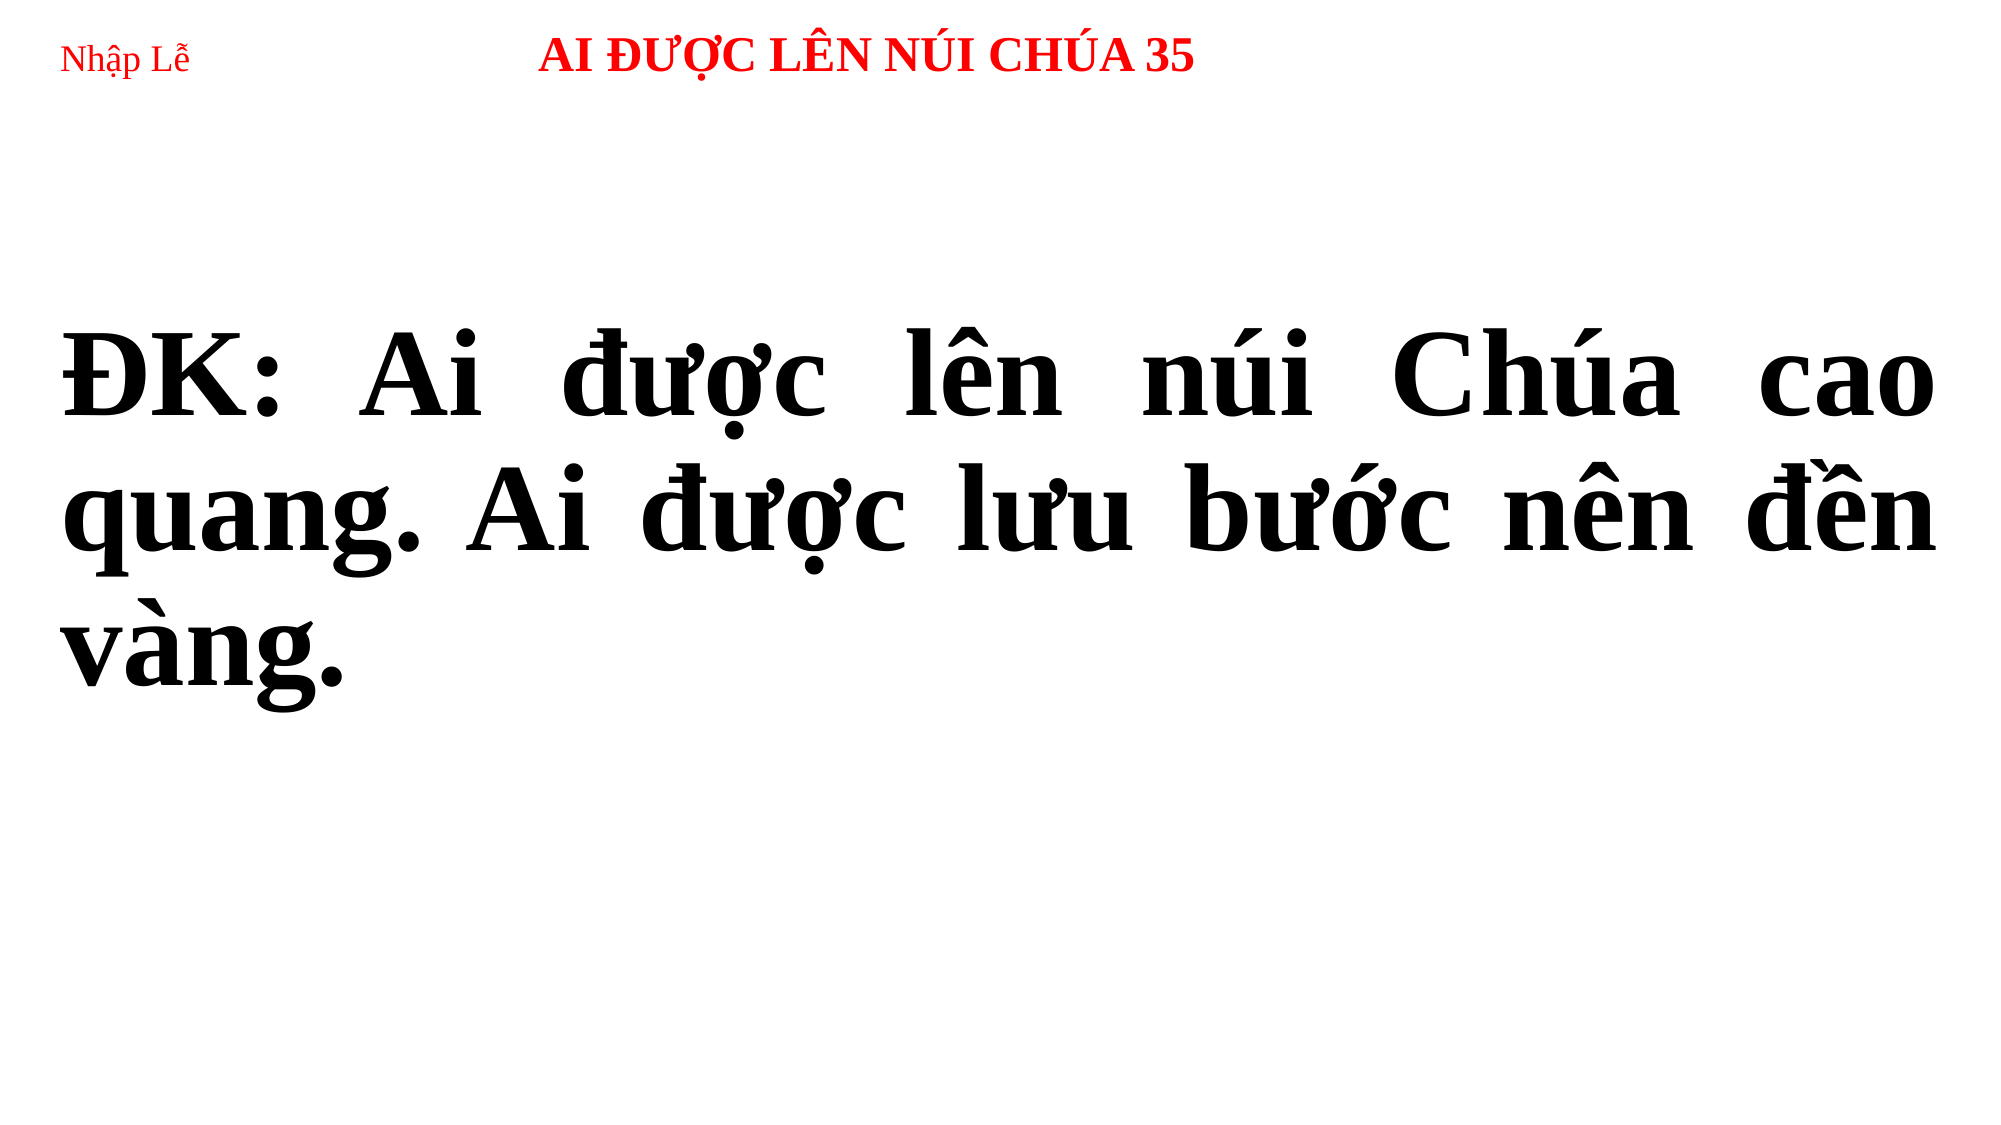

# Nhập Lễ                                 	   AI ĐƯỢC LÊN NÚI CHÚA 35
ĐK: Ai được lên núi Chúa cao quang. Ai được lưu bước nên đền vàng.